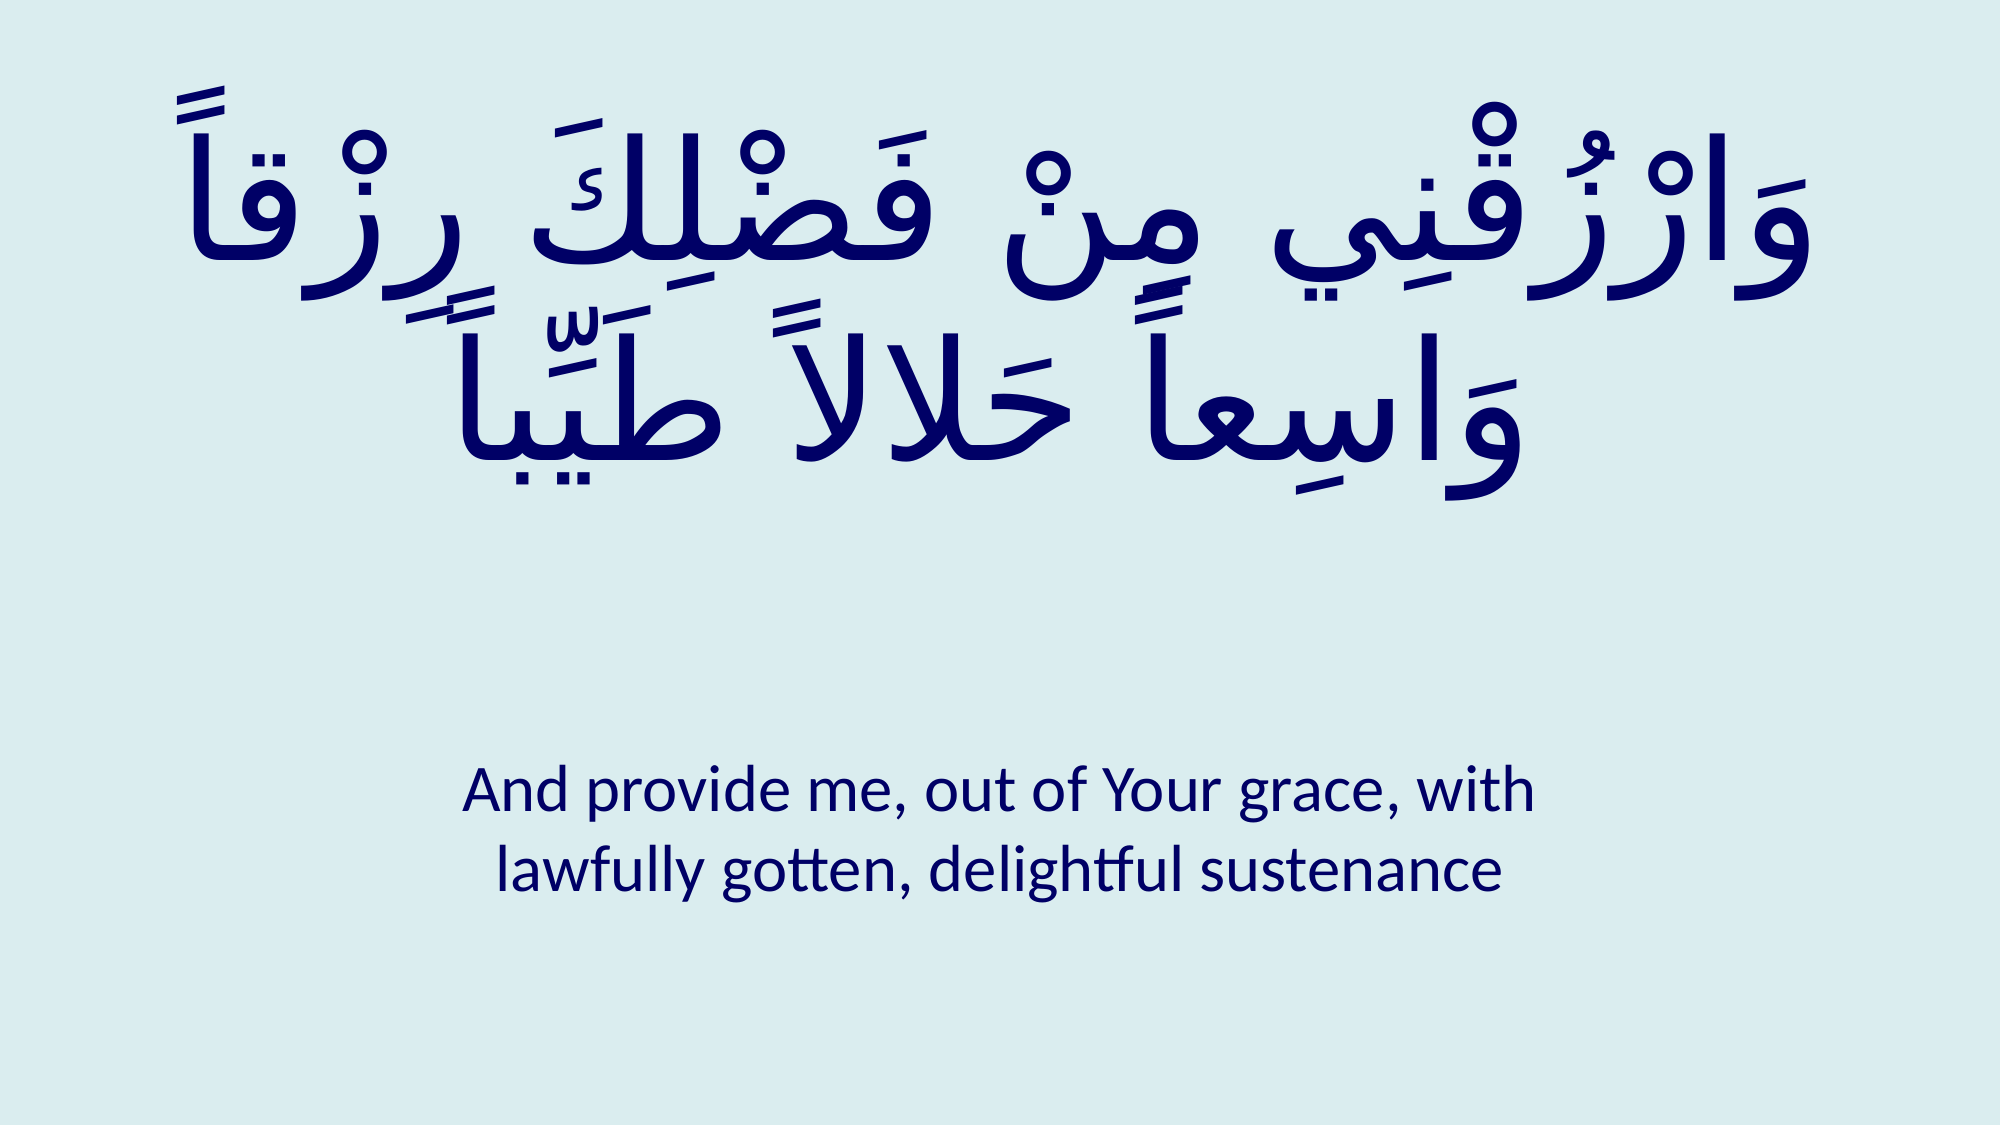

# وَارْزُقْنِي مِنْ فَضْلِكَ رِزْقاً وَاسِعاً حَلالاً طَيِّباً
And provide me, out of Your grace, with lawfully gotten, delightful sustenance